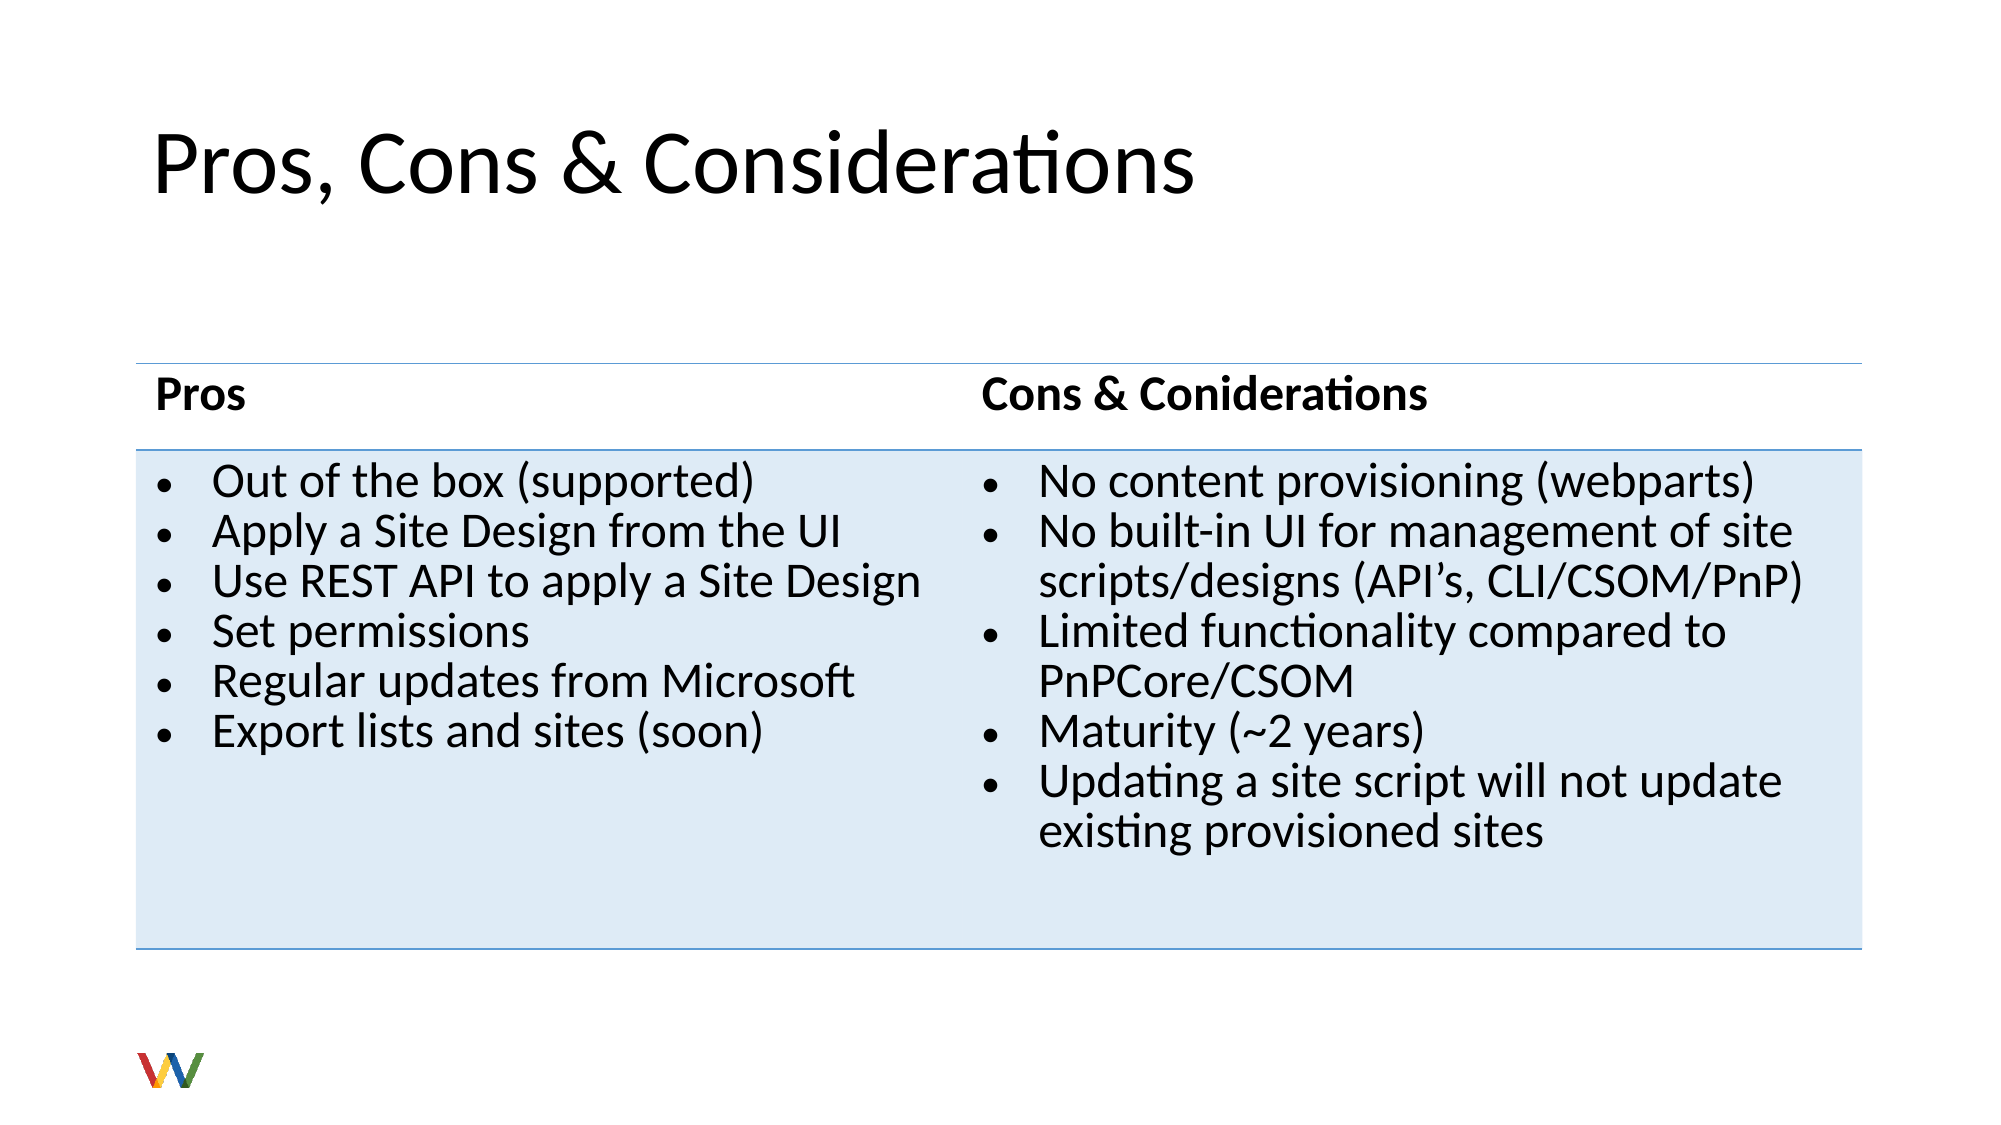

# Pros, Cons & Considerations
| Pros | Cons & Coniderations |
| --- | --- |
| Out of the box (supported) Apply a Site Design from the UI Use REST API to apply a Site Design Set permissions Regular updates from Microsoft Export lists and sites (soon) | No content provisioning (webparts) No built-in UI for management of site scripts/designs (API’s, CLI/CSOM/PnP) Limited functionality compared to PnPCore/CSOM Maturity (~2 years) Updating a site script will not update existing provisioned sites |